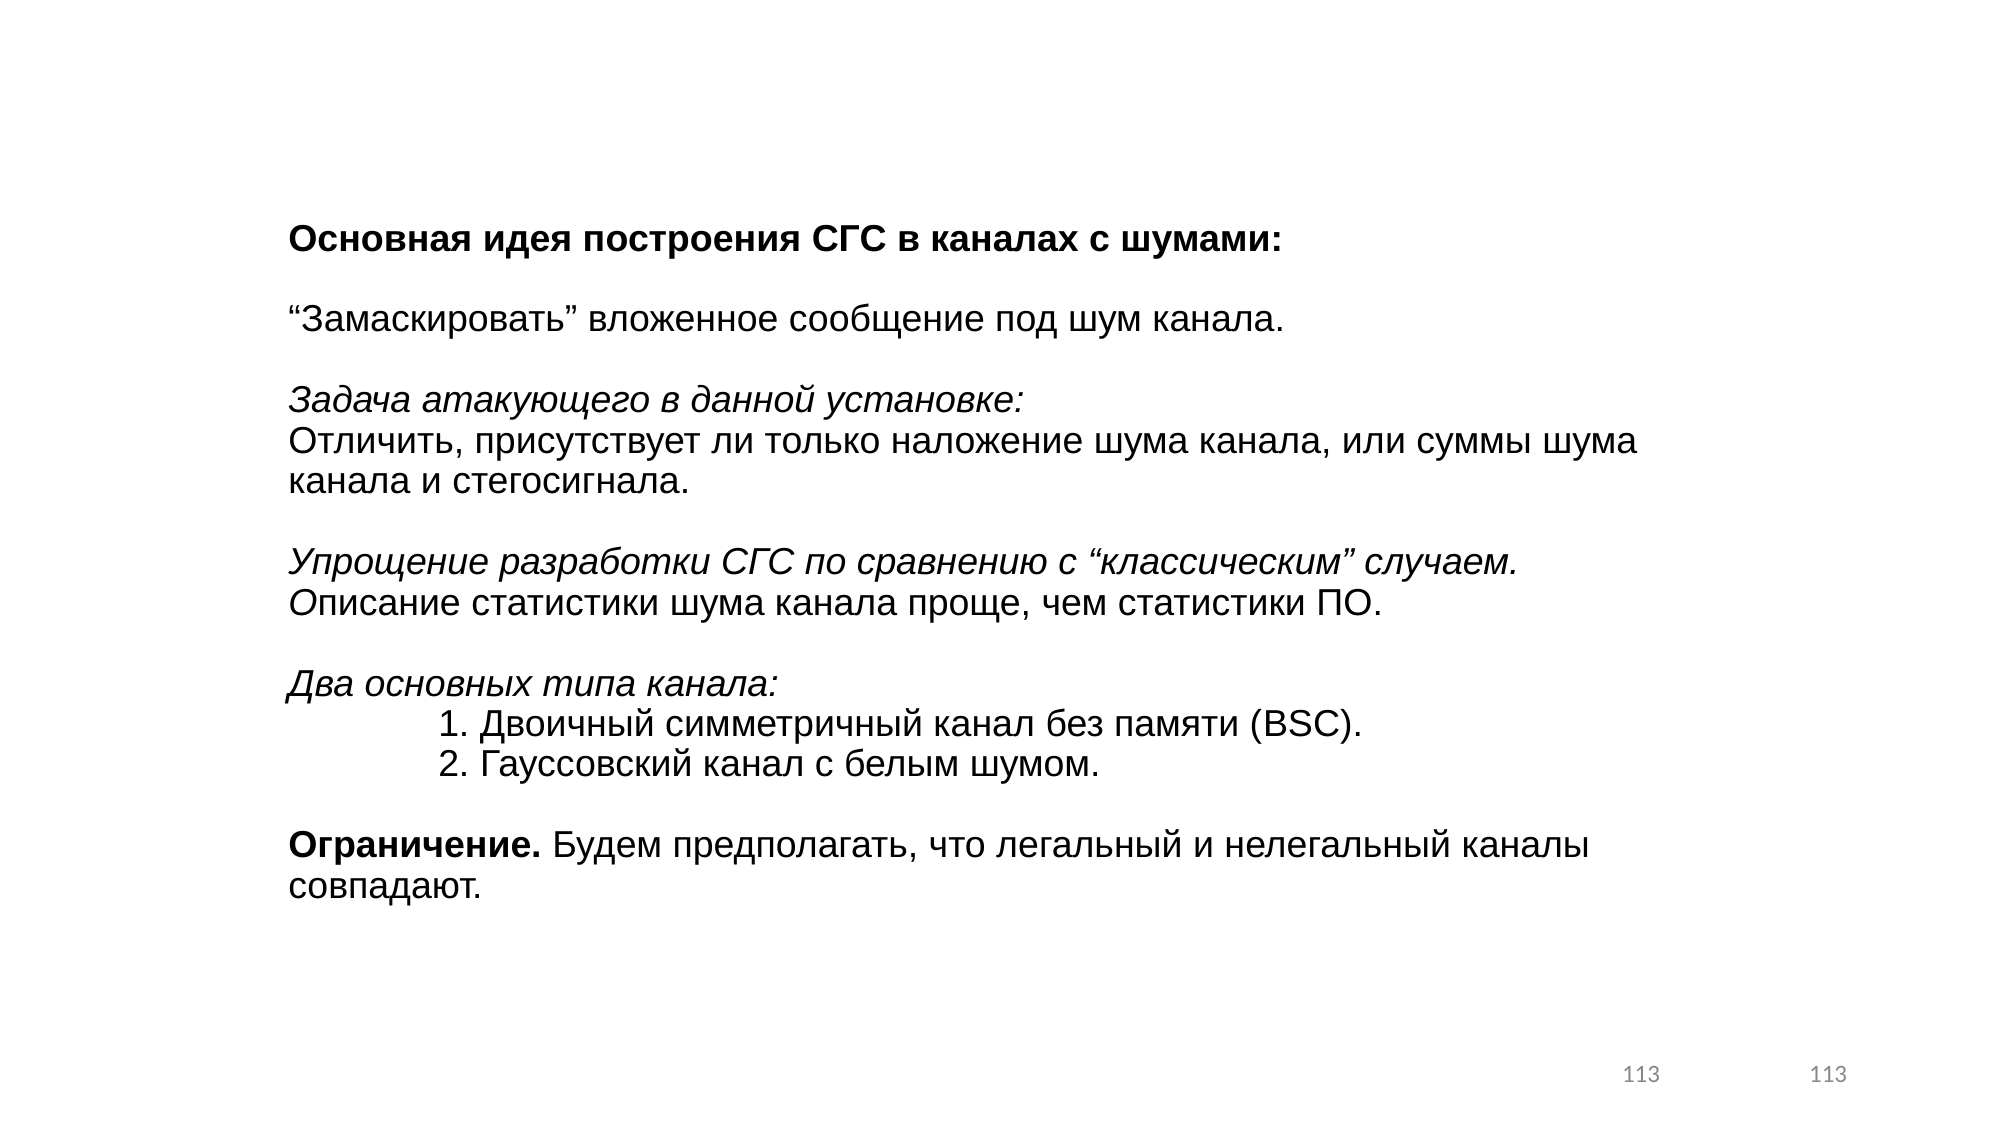

# Основная идея построения СГС в каналах с шумами: “Замаскировать” вложенное сообщение под шум канала. Задача атакующего в данной установке: Отличить, присутствует ли только наложение шума канала, или суммы шума канала и стегосигнала. Упрощение разработки СГС по сравнению с “классическим” случаем. Описание статистики шума канала проще, чем статистики ПО. Два основных типа канала: 1. Двоичный симметричный канал без памяти (BSC). 2. Гауссовский канал с белым шумом. Ограничение. Будем предполагать, что легальный и нелегальный каналы 	совпадают.
113
113